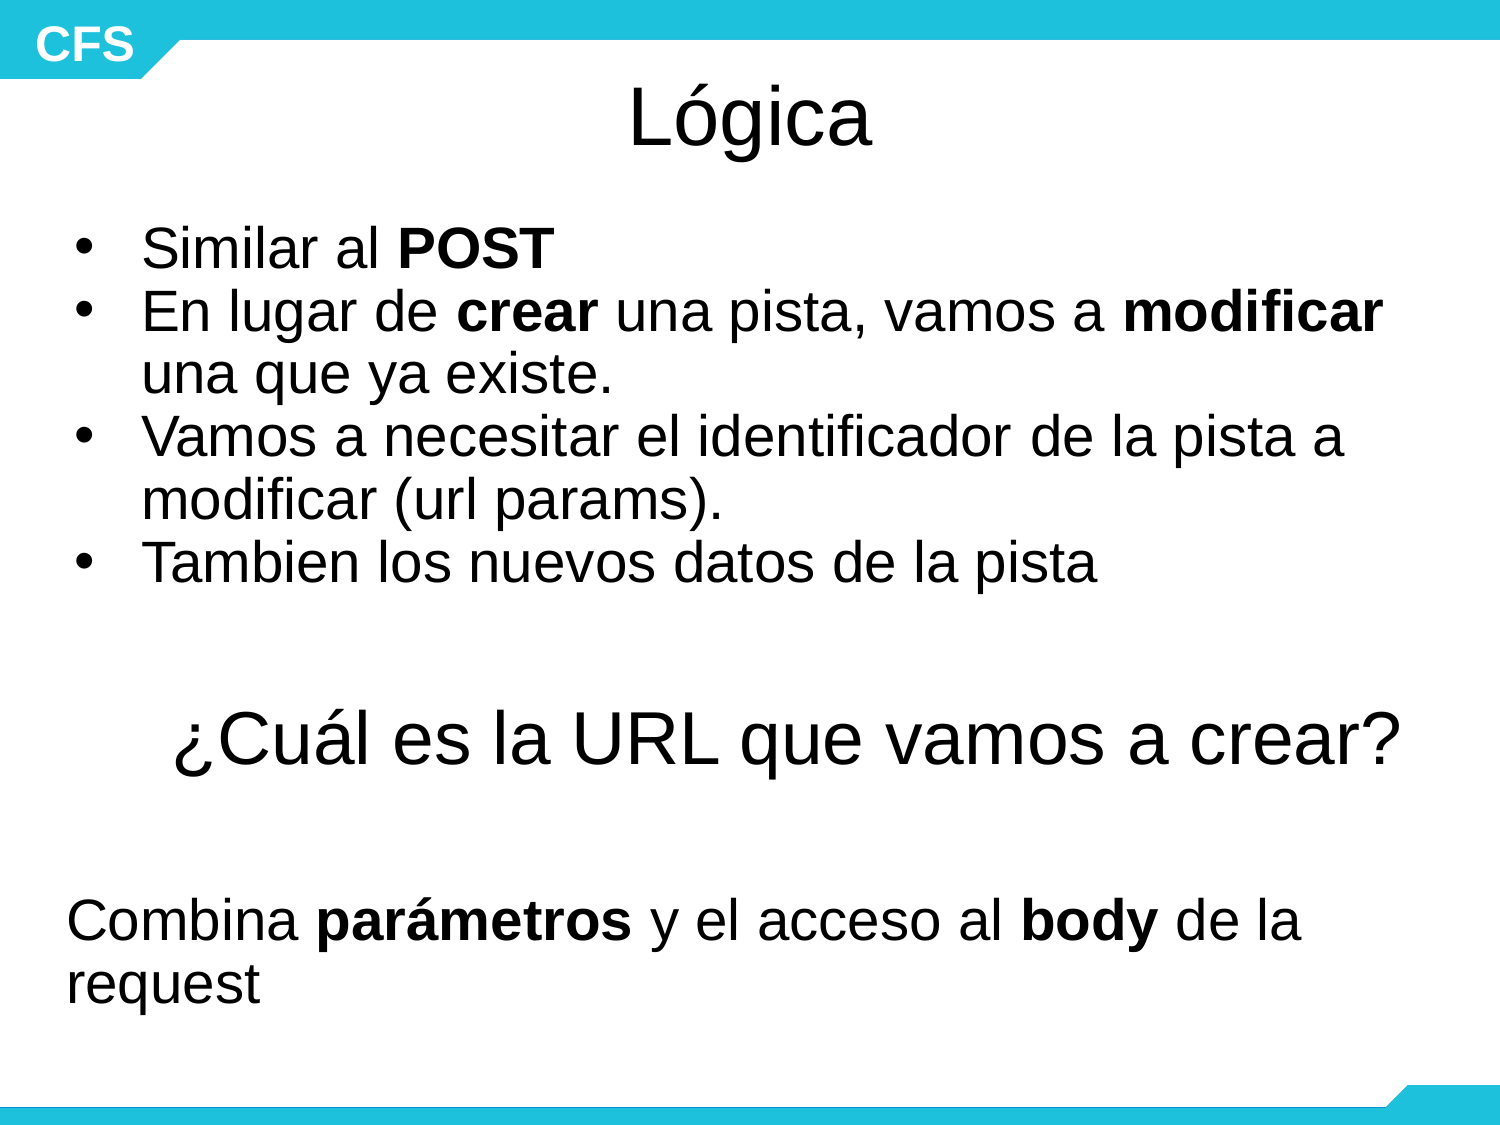

# Lógica
Similar al POST
En lugar de crear una pista, vamos a modificar una que ya existe.
Vamos a necesitar el identificador de la pista a modificar (url params).
Tambien los nuevos datos de la pista

¿Cuál es la URL que vamos a crear?

Combina parámetros y el acceso al body de la request